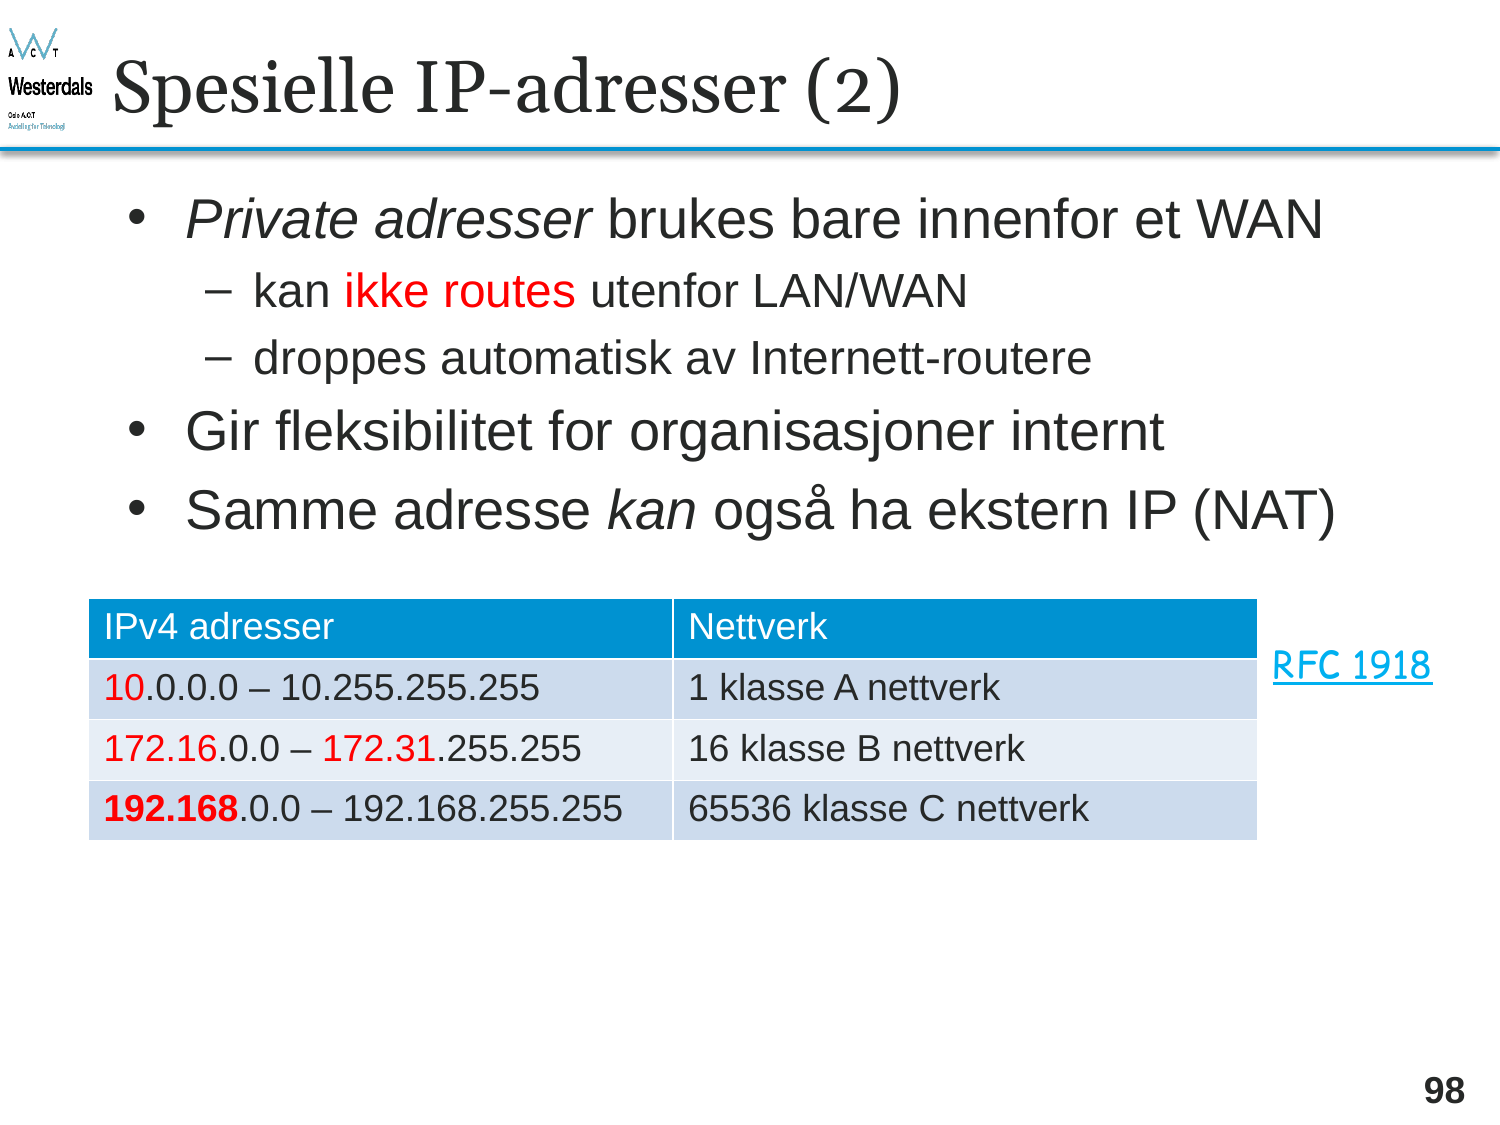

# Spesielle IP-adresser (2)
Private adresser brukes bare innenfor et WAN
kan ikke routes utenfor LAN/WAN
droppes automatisk av Internett-routere
Gir fleksibilitet for organisasjoner internt
Samme adresse kan også ha ekstern IP (NAT)
| IPv4 adresser | Nettverk |
| --- | --- |
| 10.0.0.0 – 10.255.255.255 | 1 klasse A nettverk |
| 172.16.0.0 – 172.31.255.255 | 16 klasse B nettverk |
| 192.168.0.0 – 192.168.255.255 | 65536 klasse C nettverk |
RFC 1918
98
Bjørn O. Listog -- blistog@nith.no